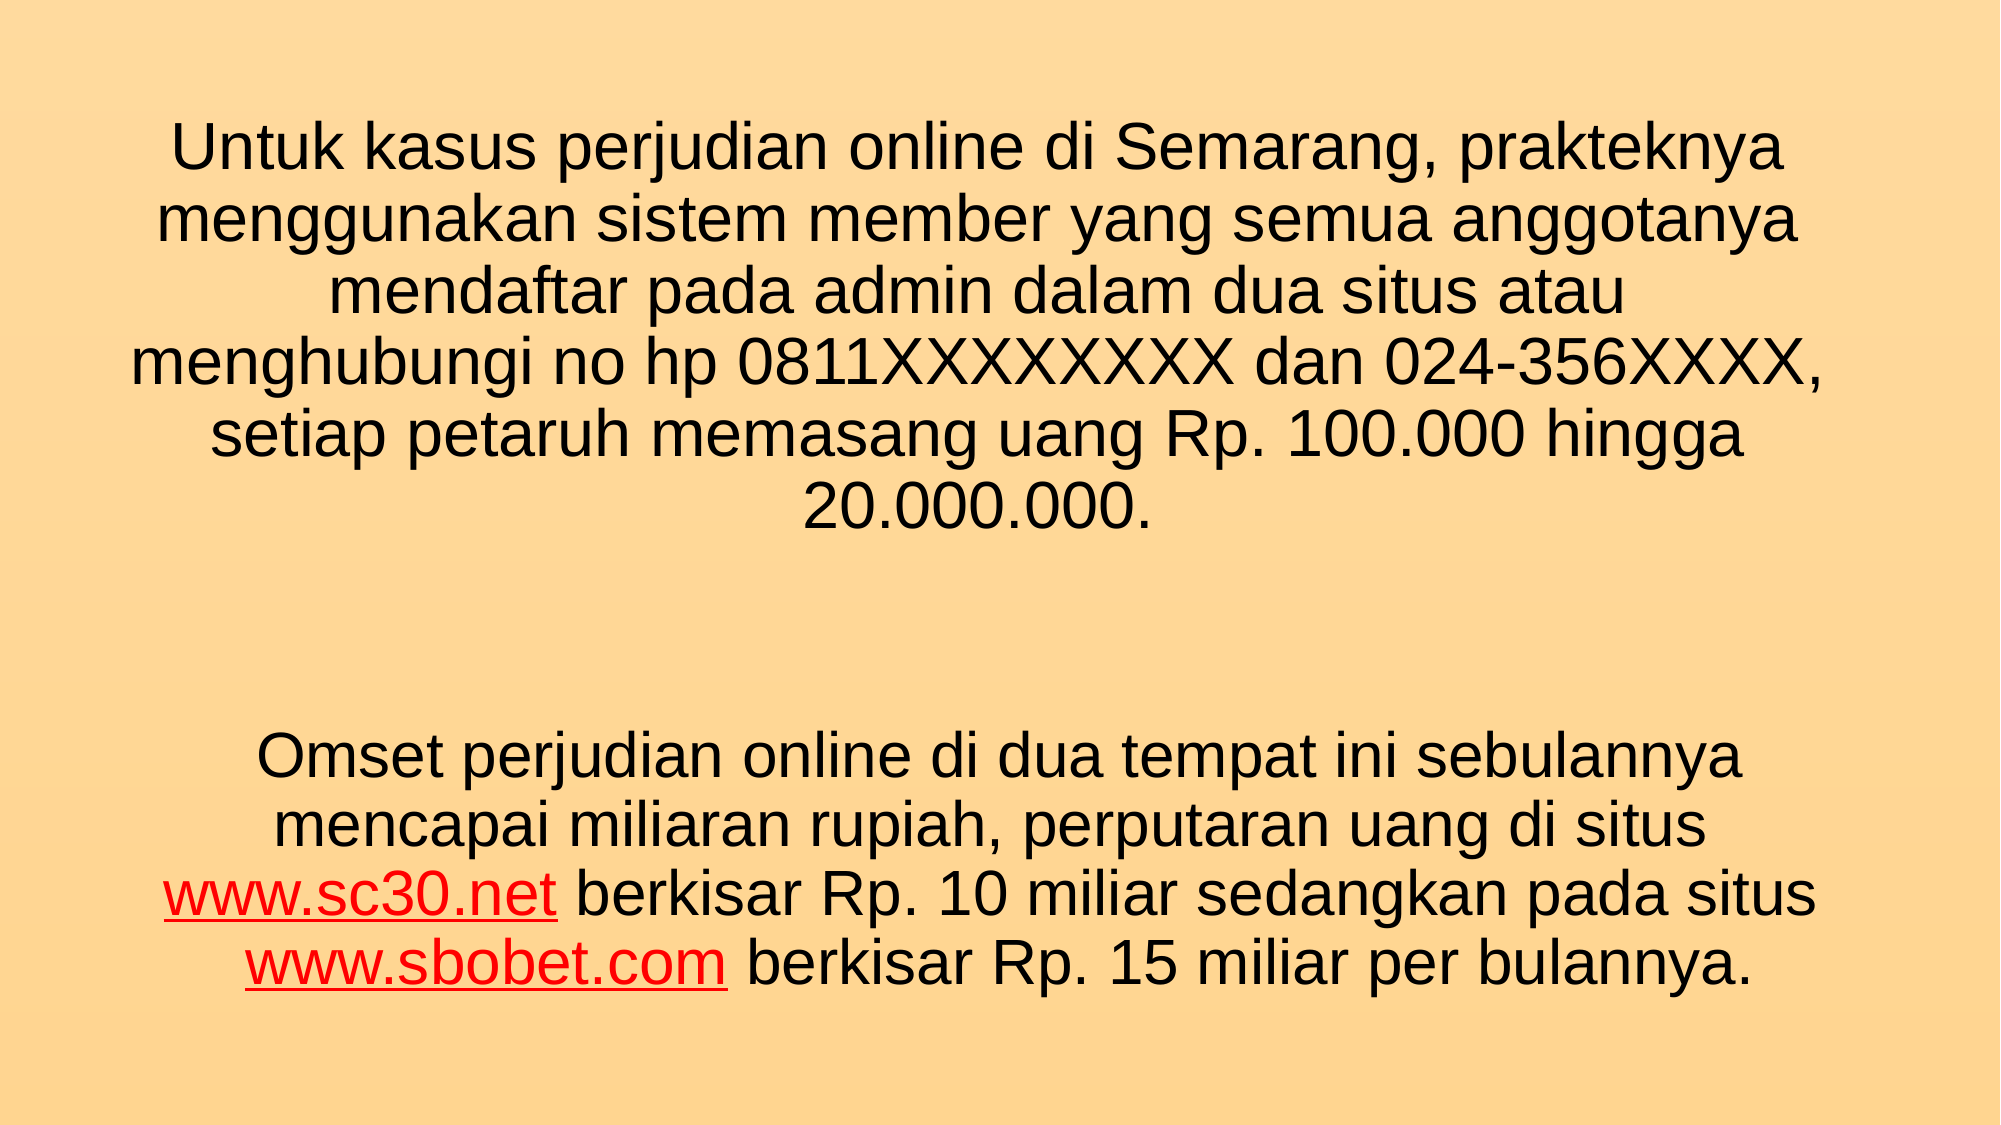

# Untuk kasus perjudian online di Semarang, prakteknya menggunakan sistem member yang semua anggotanya mendaftar pada admin dalam dua situs atau menghubungi no hp 0811XXXXXXXX dan 024-356XXXX, setiap petaruh memasang uang Rp. 100.000 hingga 20.000.000.
Omset perjudian online di dua tempat ini sebulannya mencapai miliaran rupiah, perputaran uang di situs www.sc30.net berkisar Rp. 10 miliar sedangkan pada situs www.sbobet.com berkisar Rp. 15 miliar per bulannya.